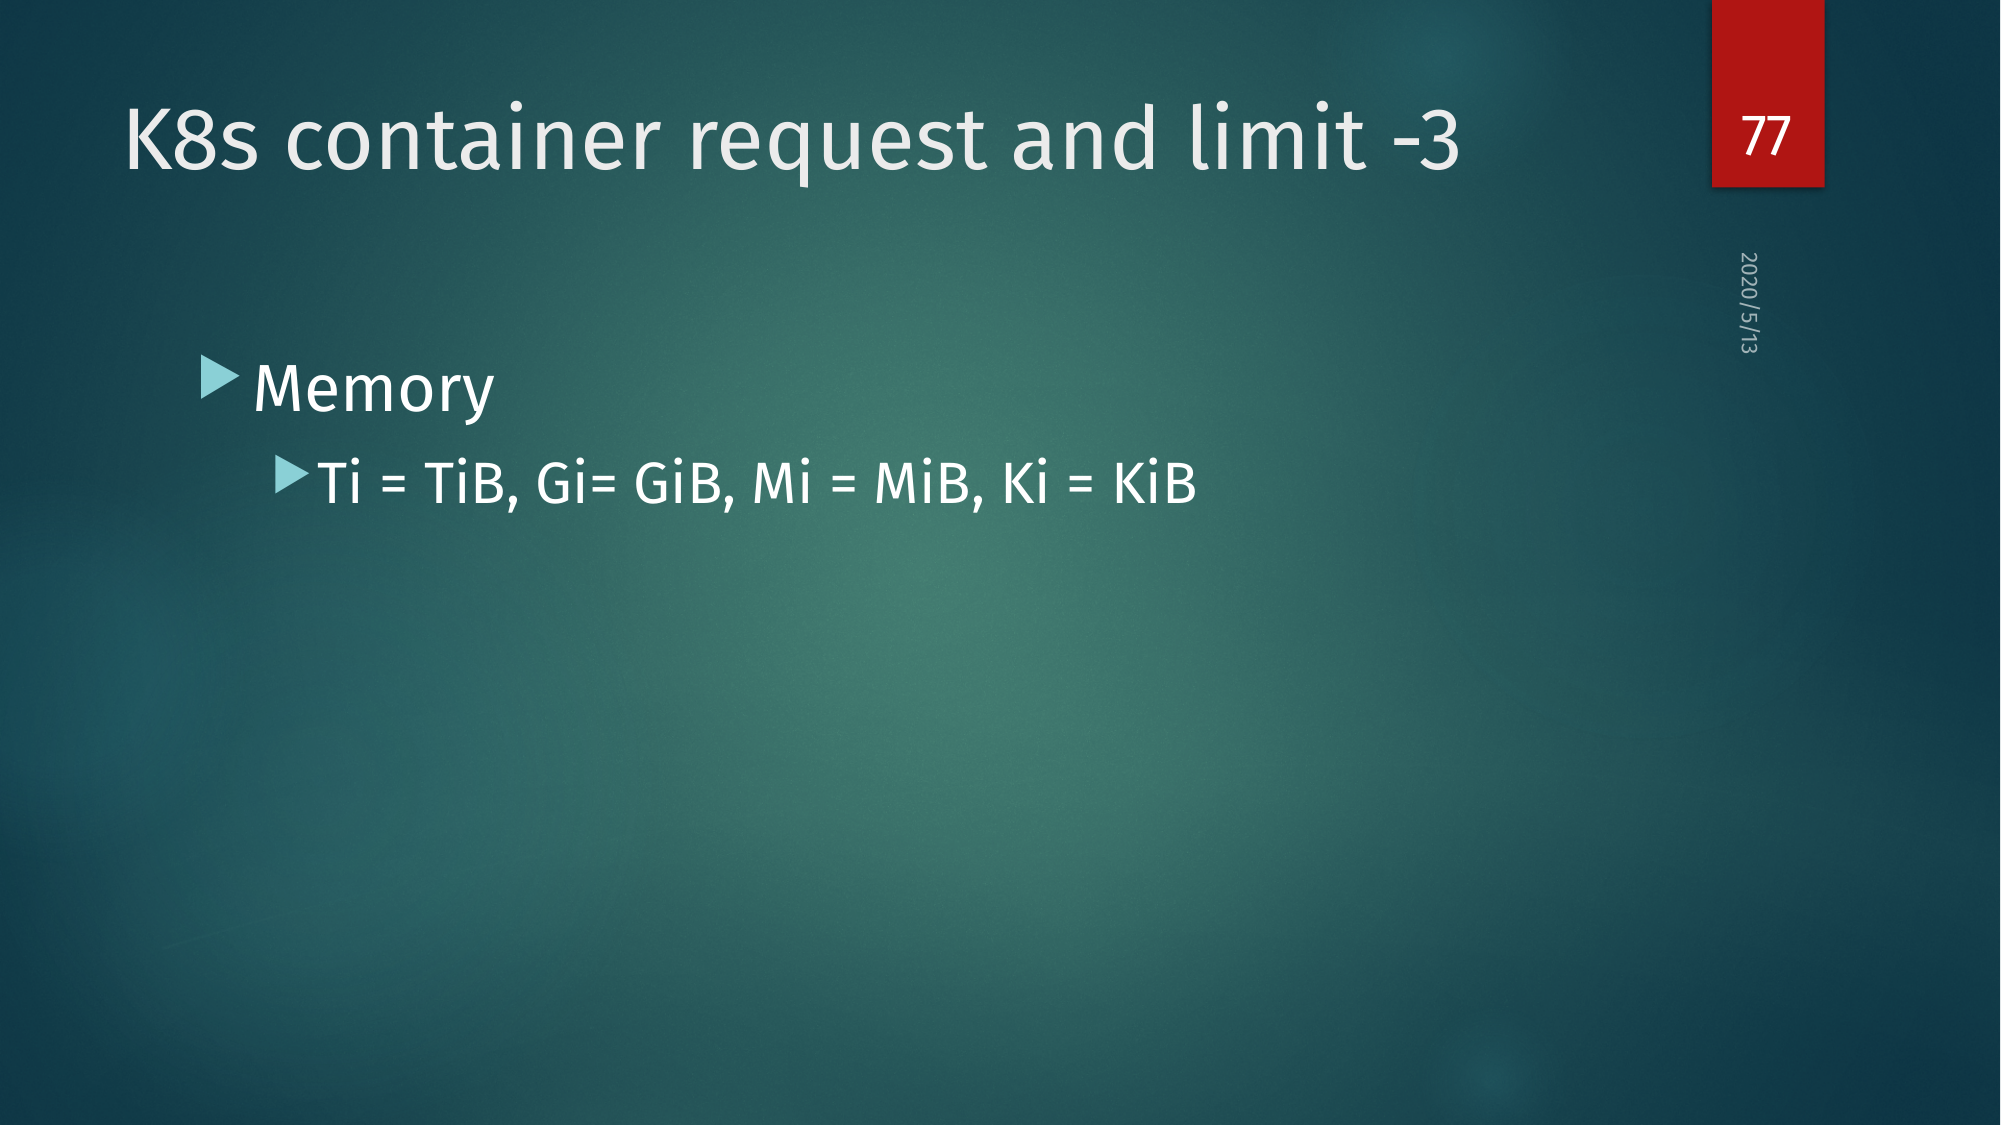

77
# K8s container request and limit -3
2020/5/13
Memory
Ti = TiB, Gi= GiB, Mi = MiB, Ki = KiB